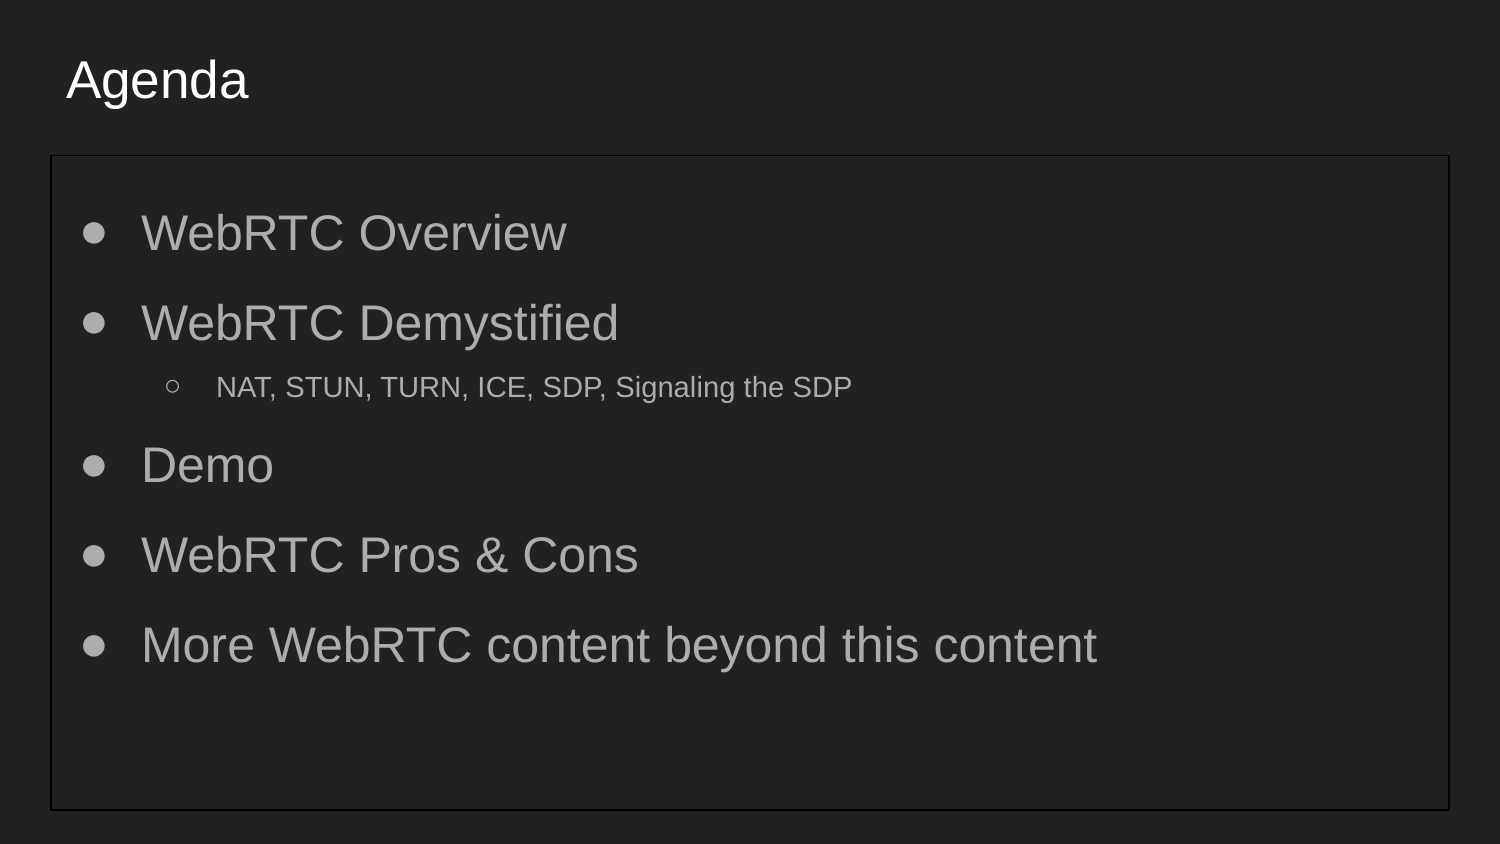

# Agenda
WebRTC Overview
WebRTC Demystified
NAT, STUN, TURN, ICE, SDP, Signaling the SDP
Demo
WebRTC Pros & Cons
More WebRTC content beyond this content